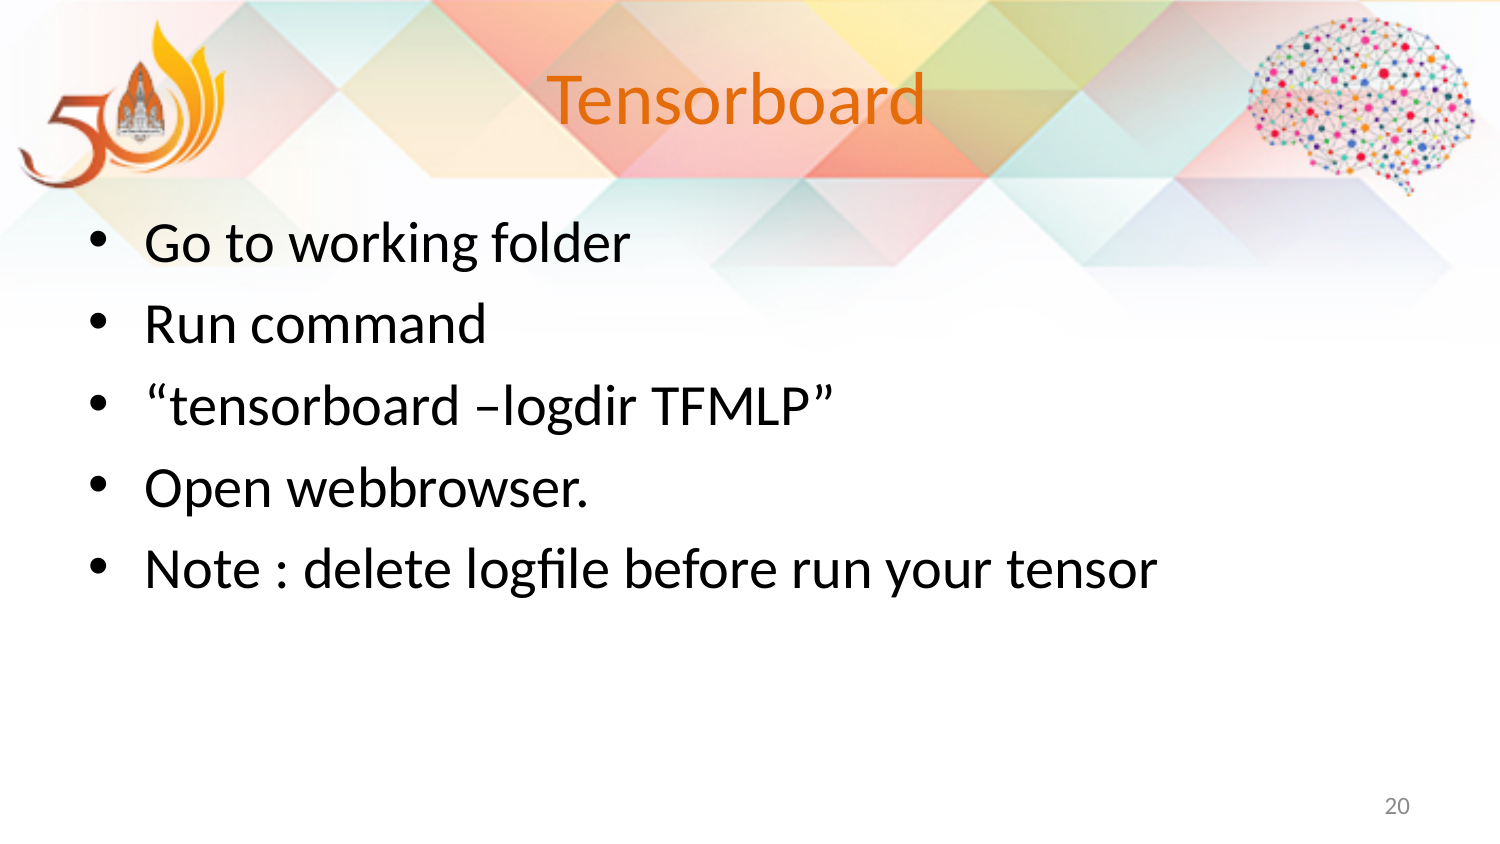

# Tensorboard
Go to working folder
Run command
“tensorboard –logdir TFMLP”
Open webbrowser.
Note : delete logfile before run your tensor
20